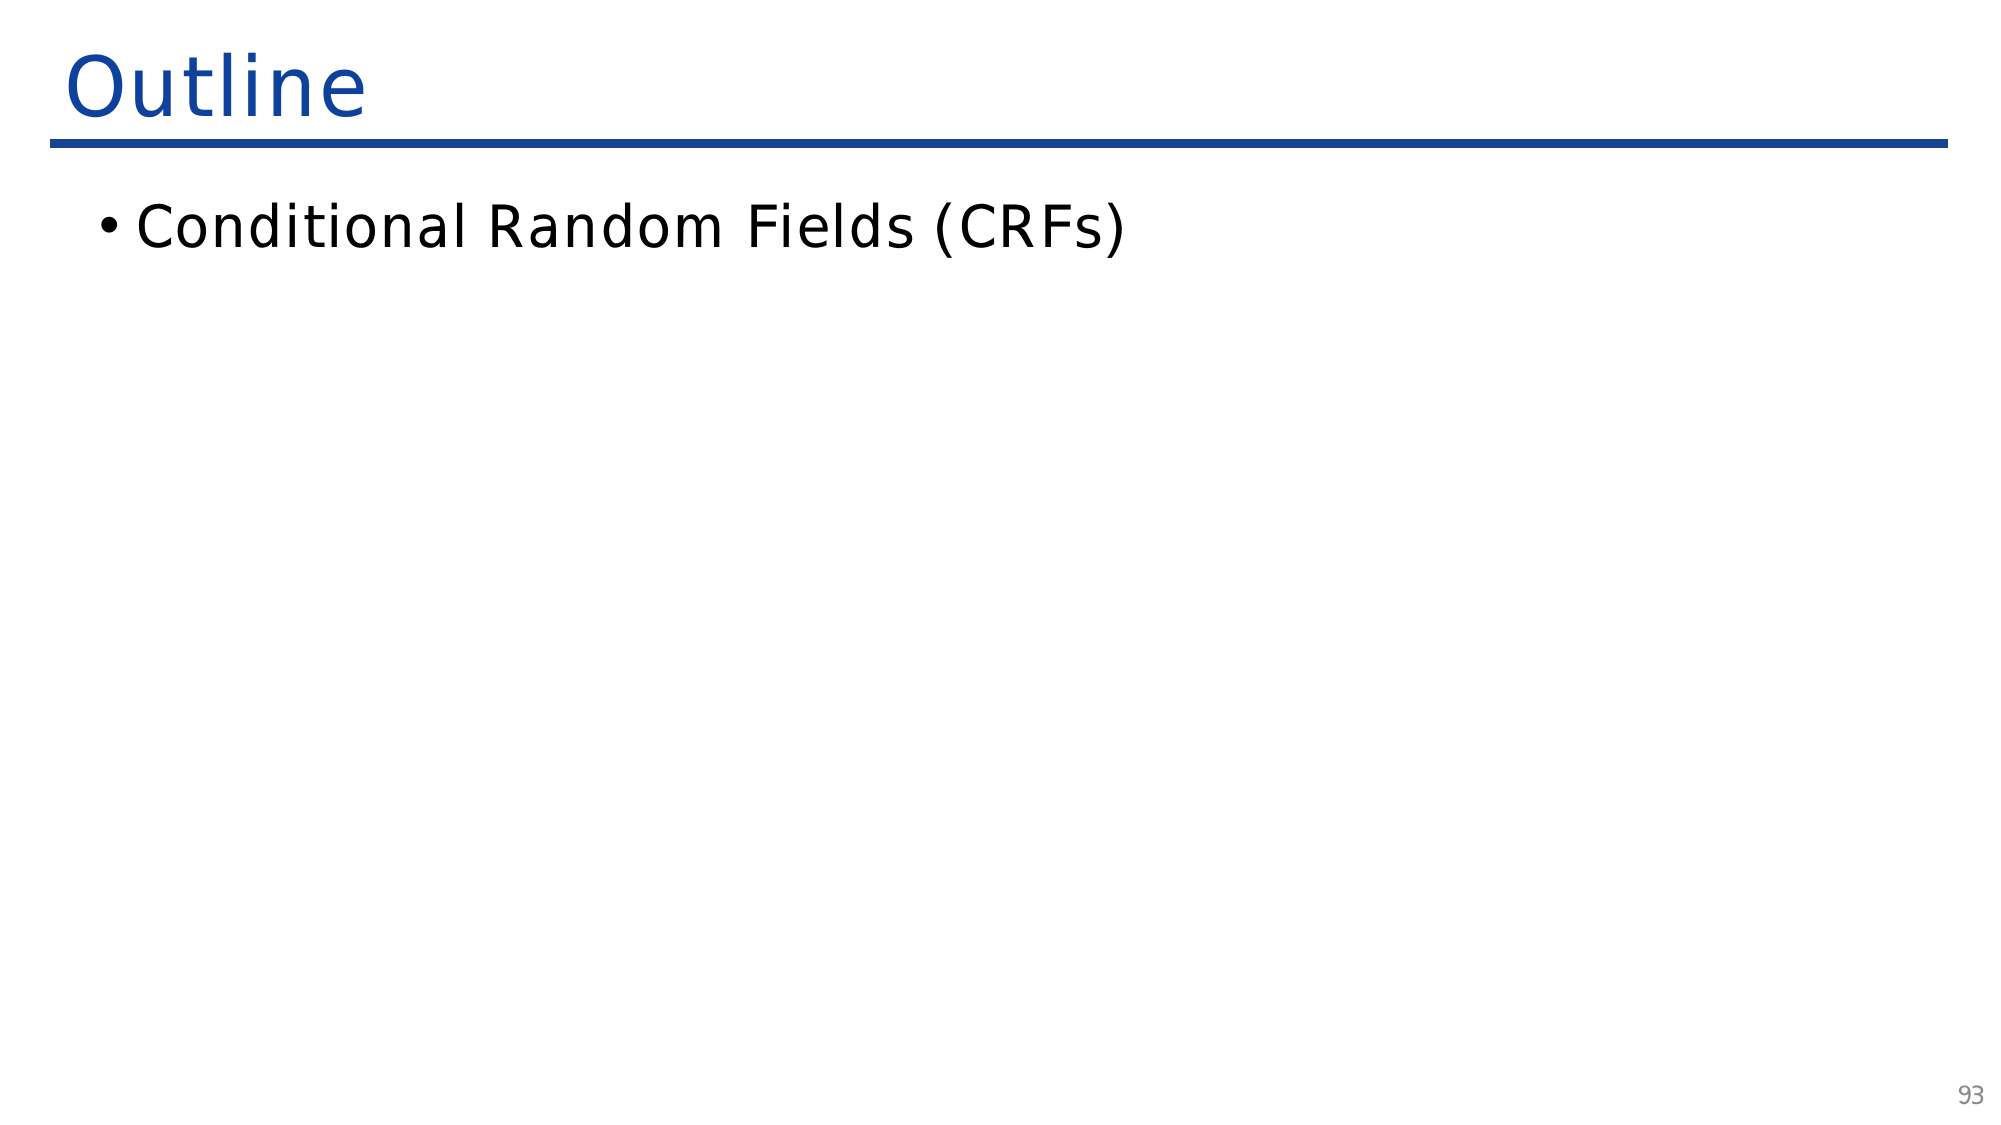

# Outline
Conditional Random Fields (CRFs)
93